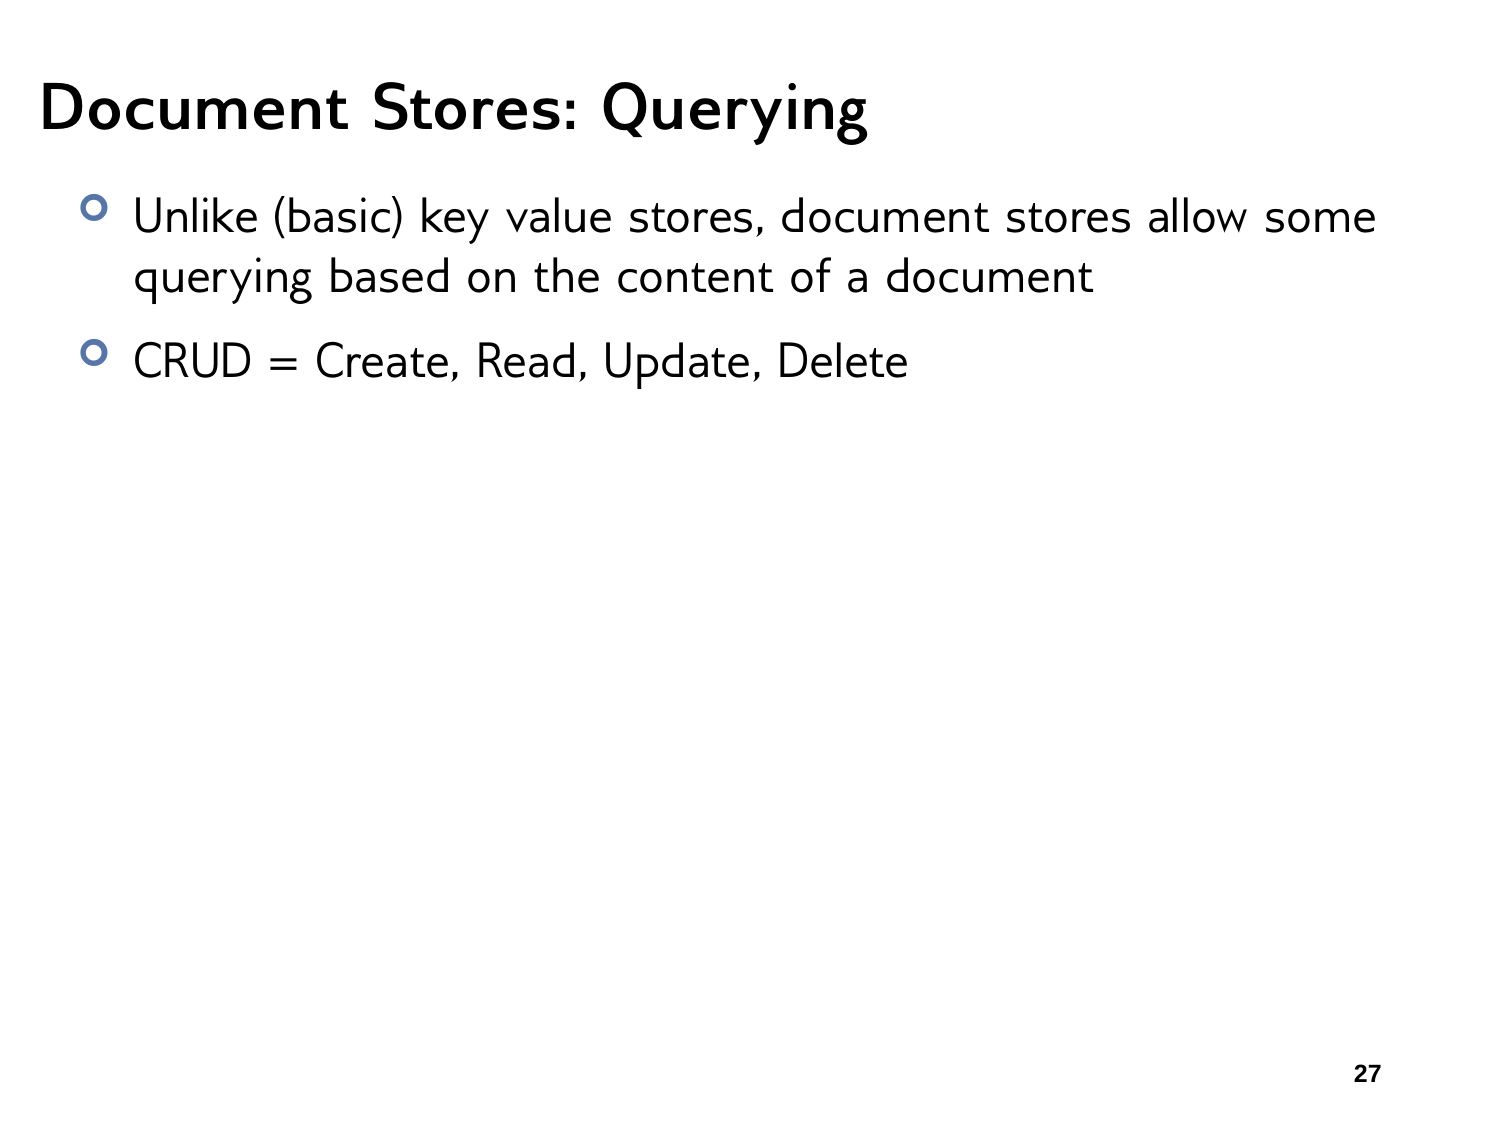

# Document Stores: Querying
Unlike (basic) key value stores, document stores allow some querying based on the content of a document
CRUD = Create, Read, Update, Delete
27